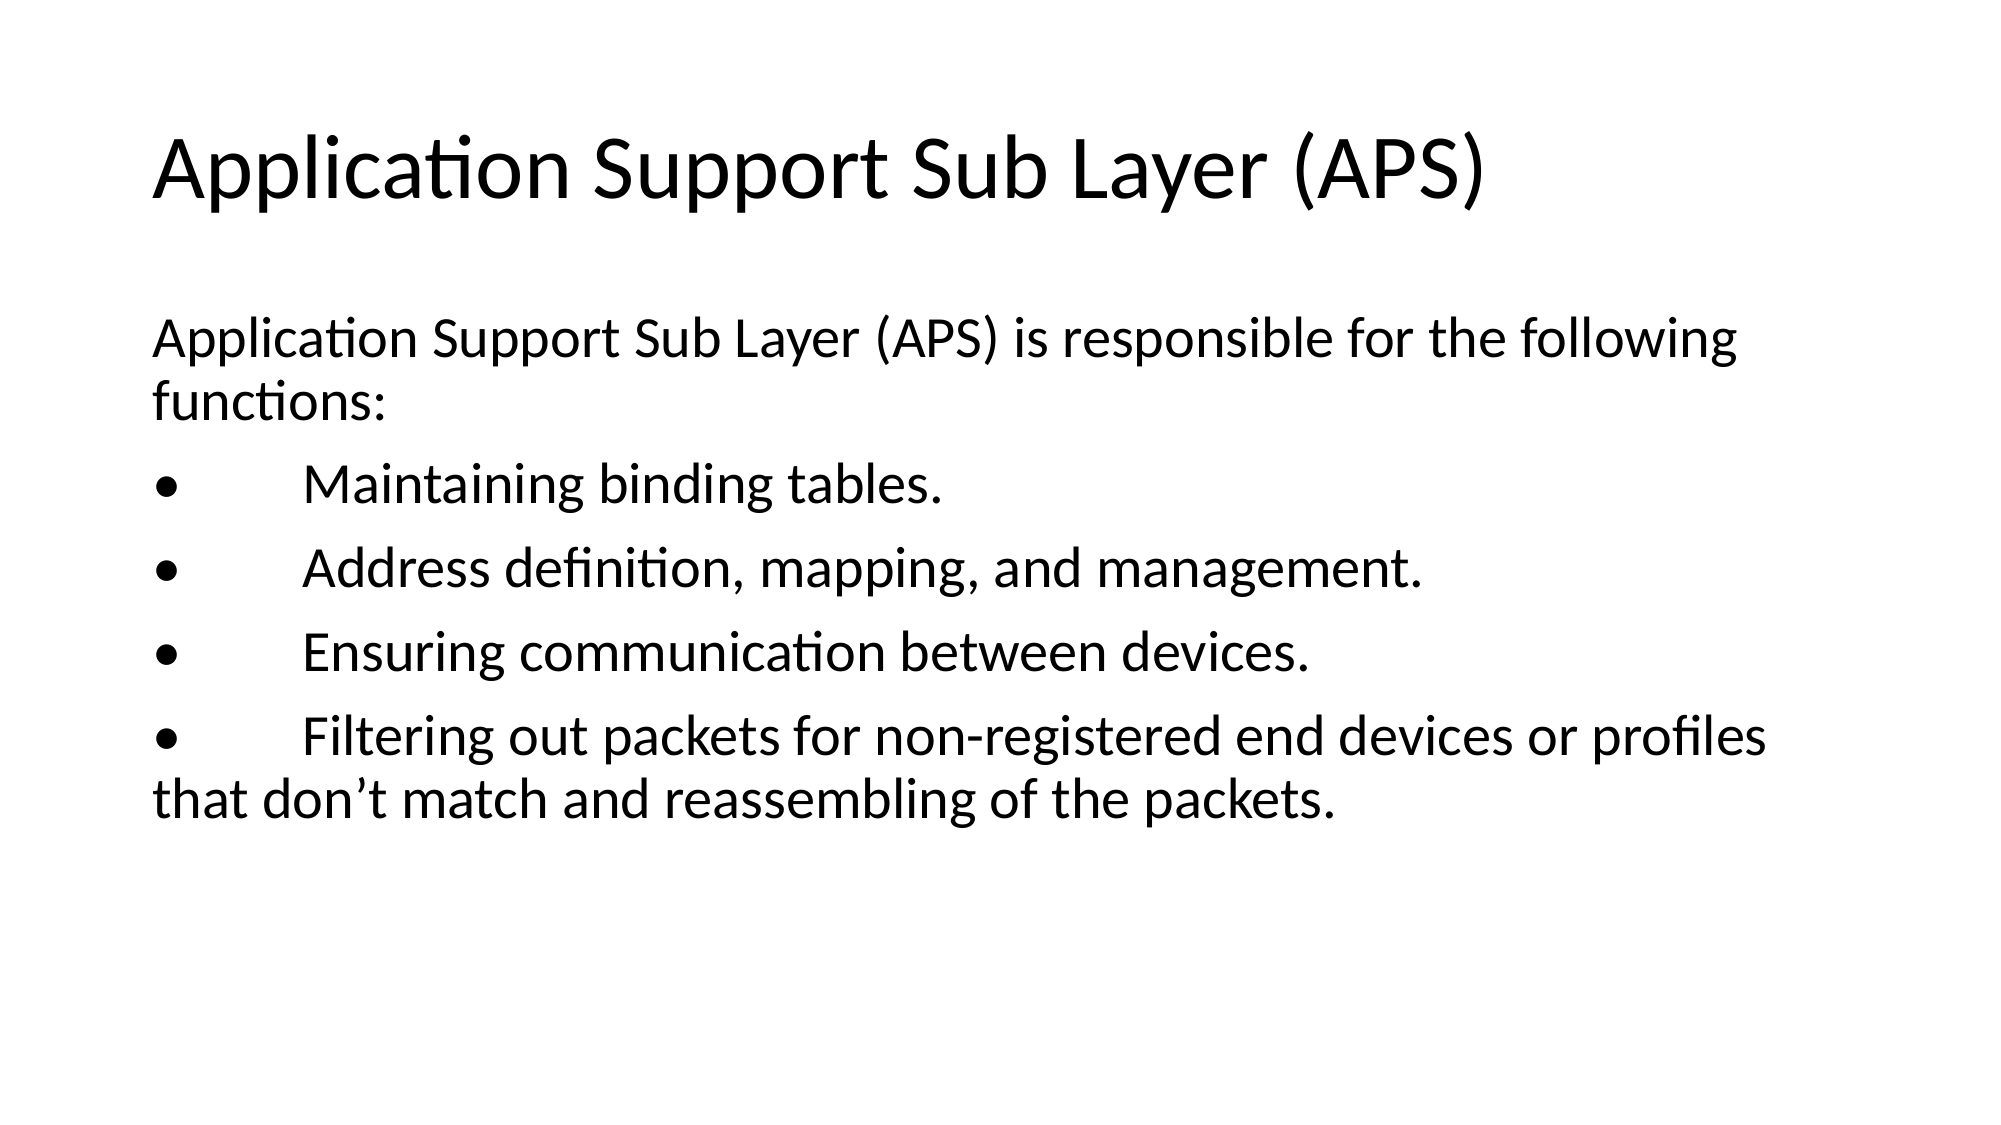

# Application Support Sub Layer (APS)
Application Support Sub Layer (APS) is responsible for the following functions:
•	Maintaining binding tables.
•	Address definition, mapping, and management.
•	Ensuring communication between devices.
•	Filtering out packets for non-registered end devices or profiles that don’t match and reassembling of the packets.